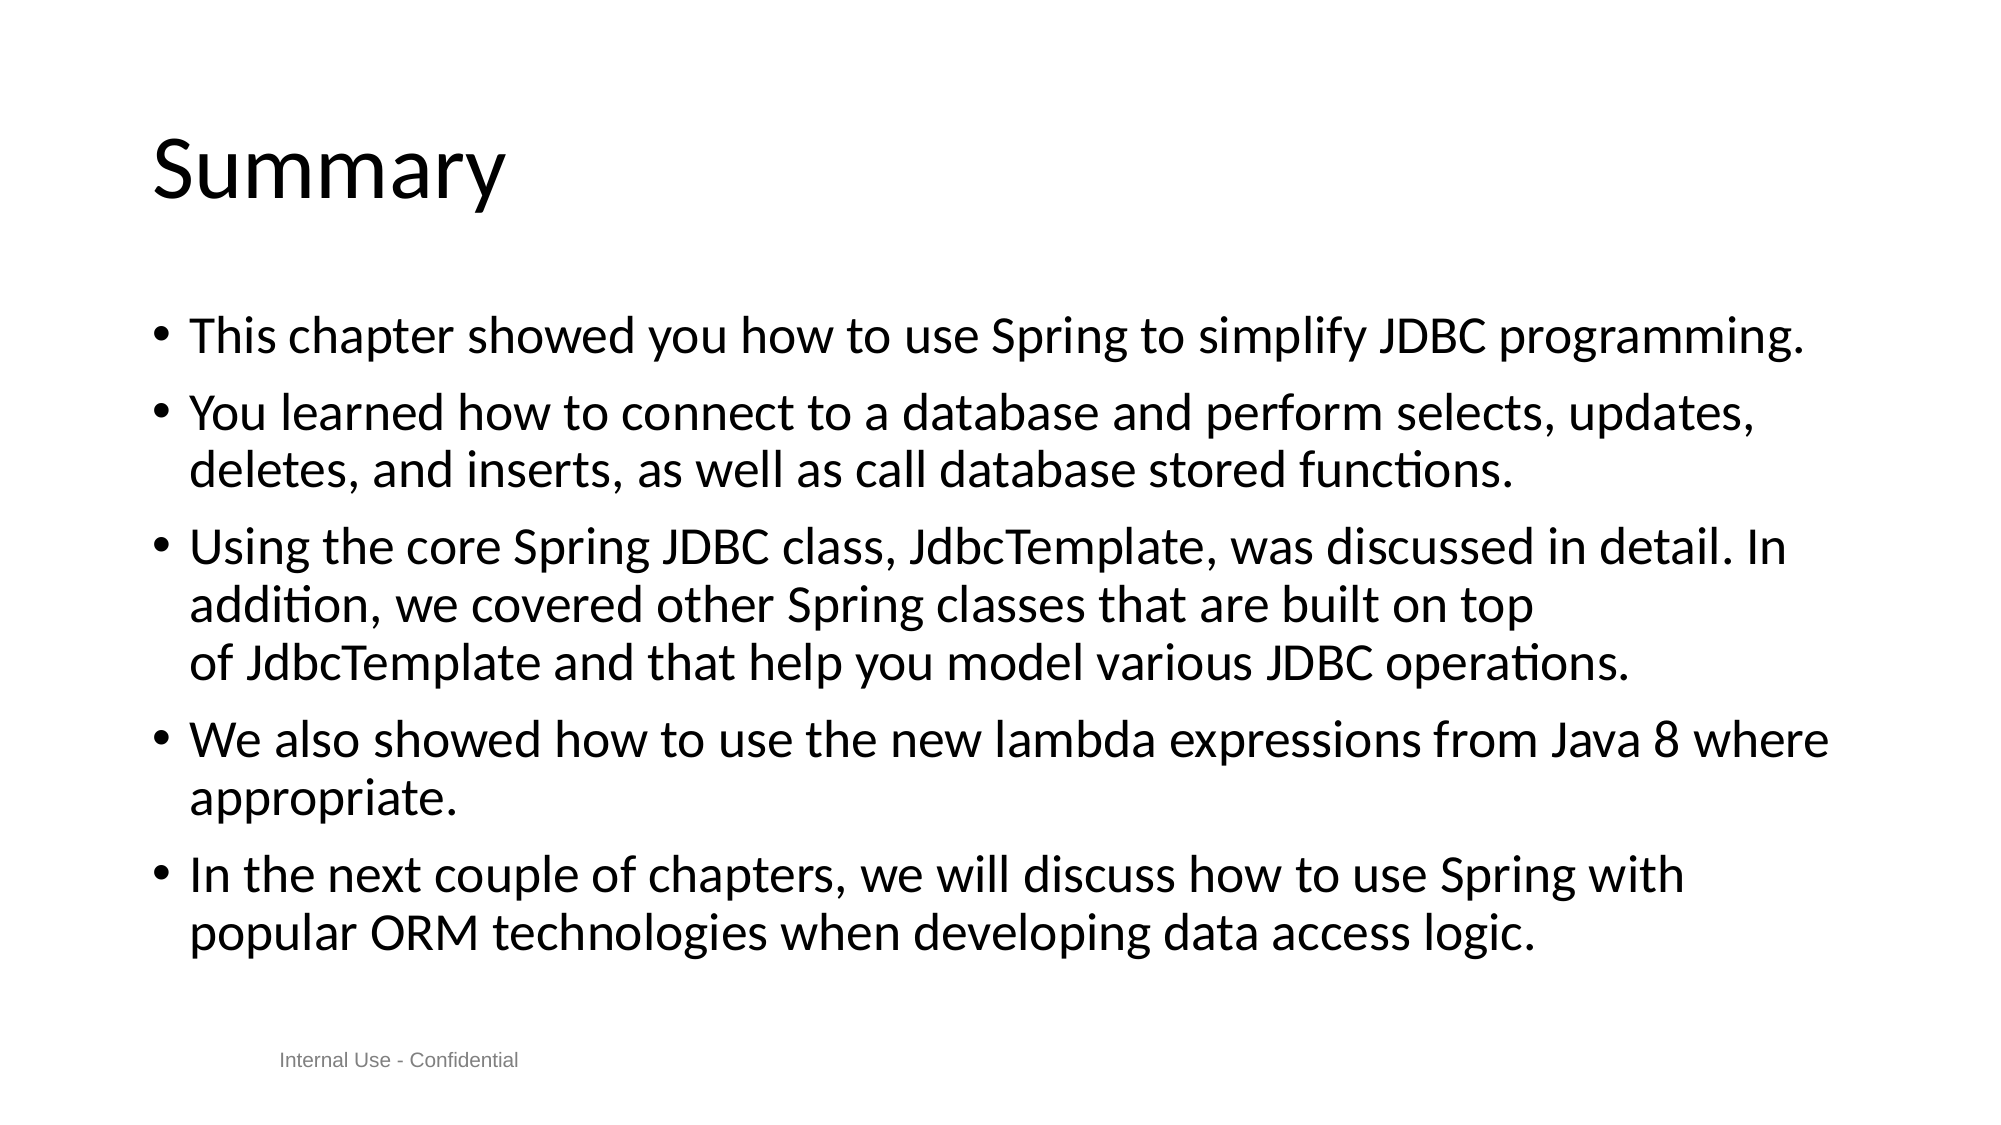

# Summary
This chapter showed you how to use Spring to simplify JDBC programming.
You learned how to connect to a database and perform selects, updates, deletes, and inserts, as well as call database stored functions.
Using the core Spring JDBC class, JdbcTemplate, was discussed in detail. In addition, we covered other Spring classes that are built on top of JdbcTemplate and that help you model various JDBC operations.
We also showed how to use the new lambda expressions from Java 8 where appropriate.
In the next couple of chapters, we will discuss how to use Spring with popular ORM technologies when developing data access logic.